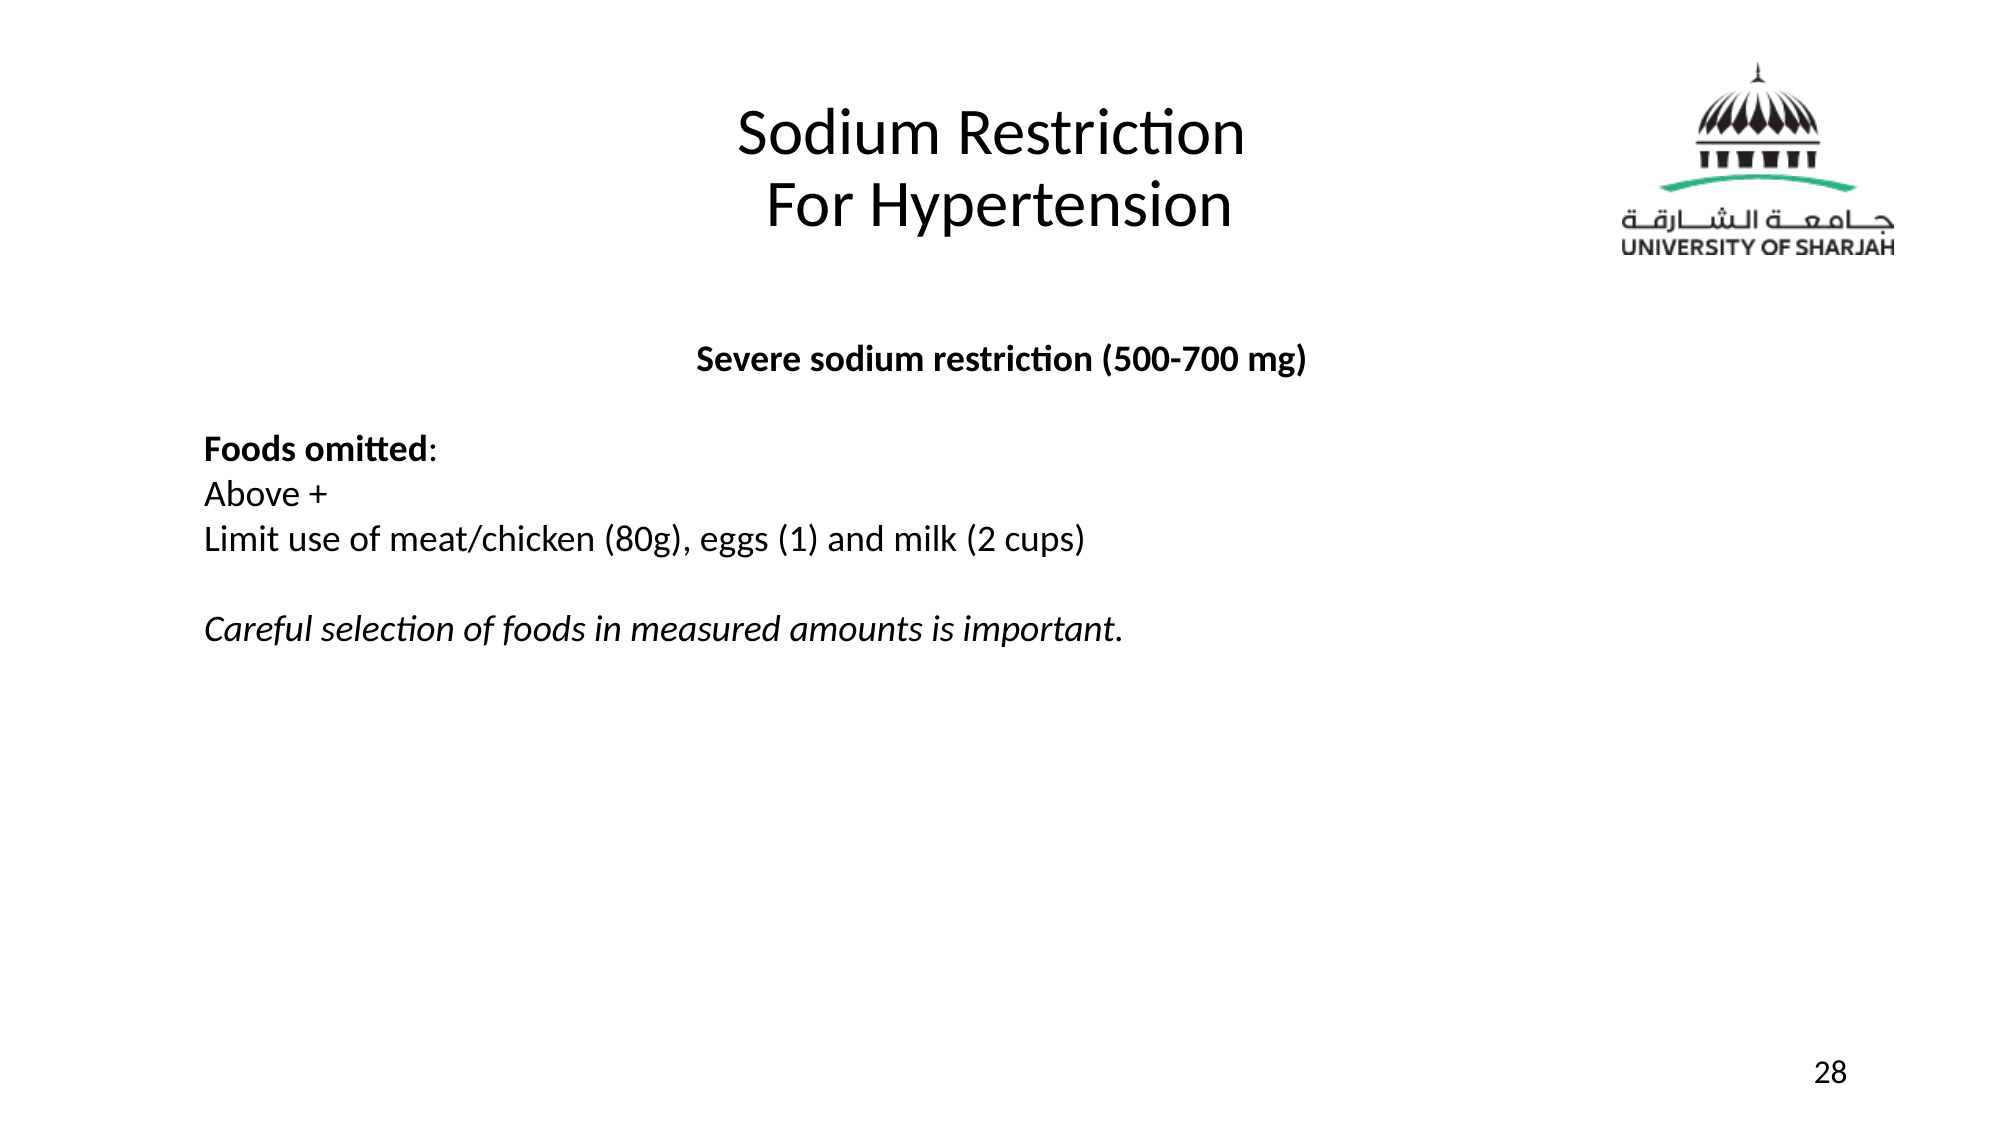

# Sodium Restriction
For Hypertension
Severe sodium restriction (500-700 mg)

Foods omitted:
Above +
Limit use of meat/chicken (80g), eggs (1) and milk (2 cups)

Careful selection of foods in measured amounts is important.
28